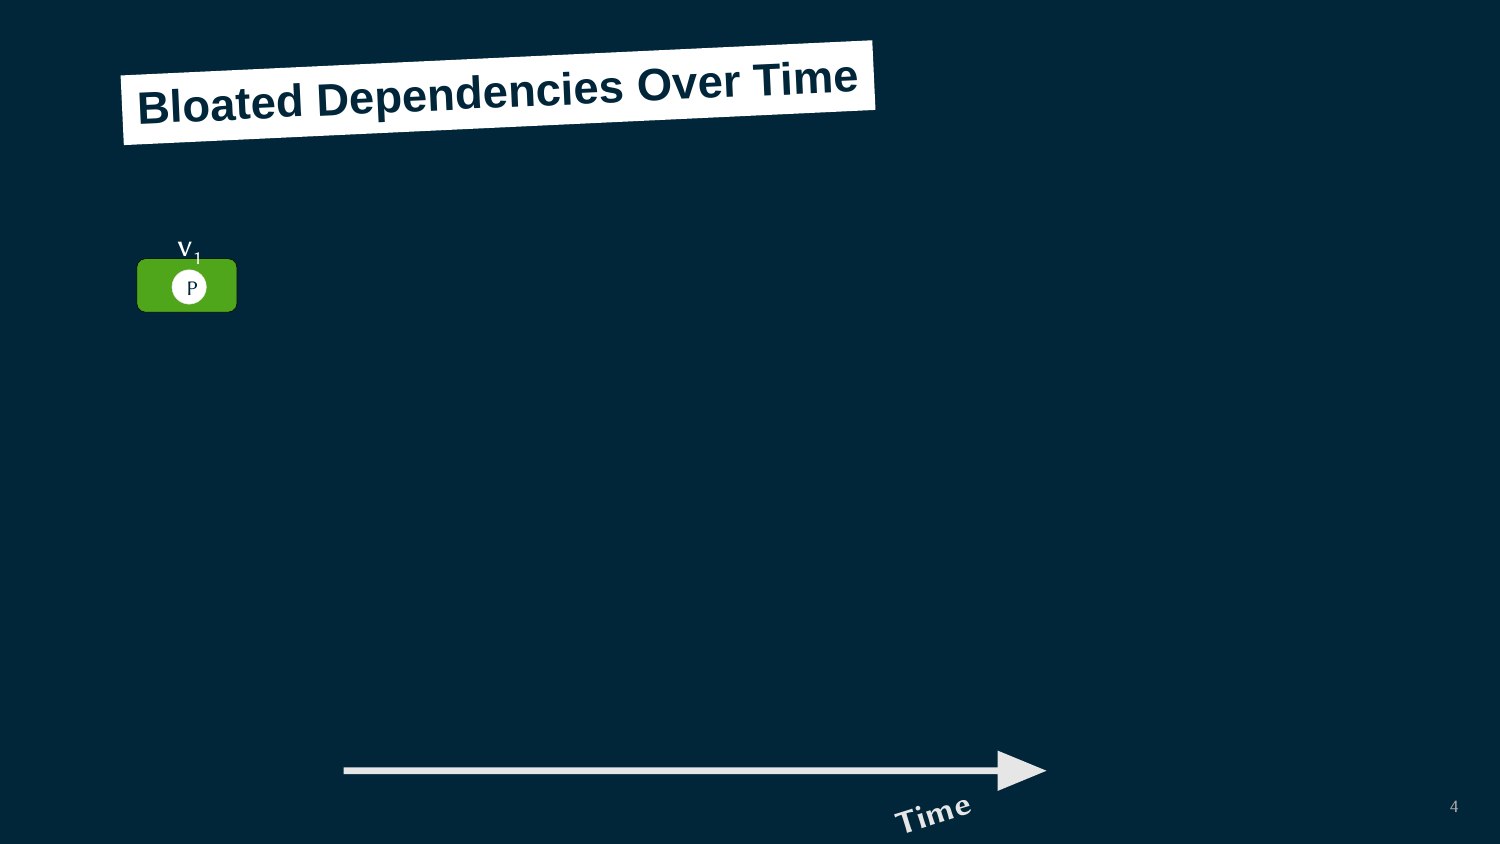

# Bloated Dependencies Over Time
v1

P

Time

4